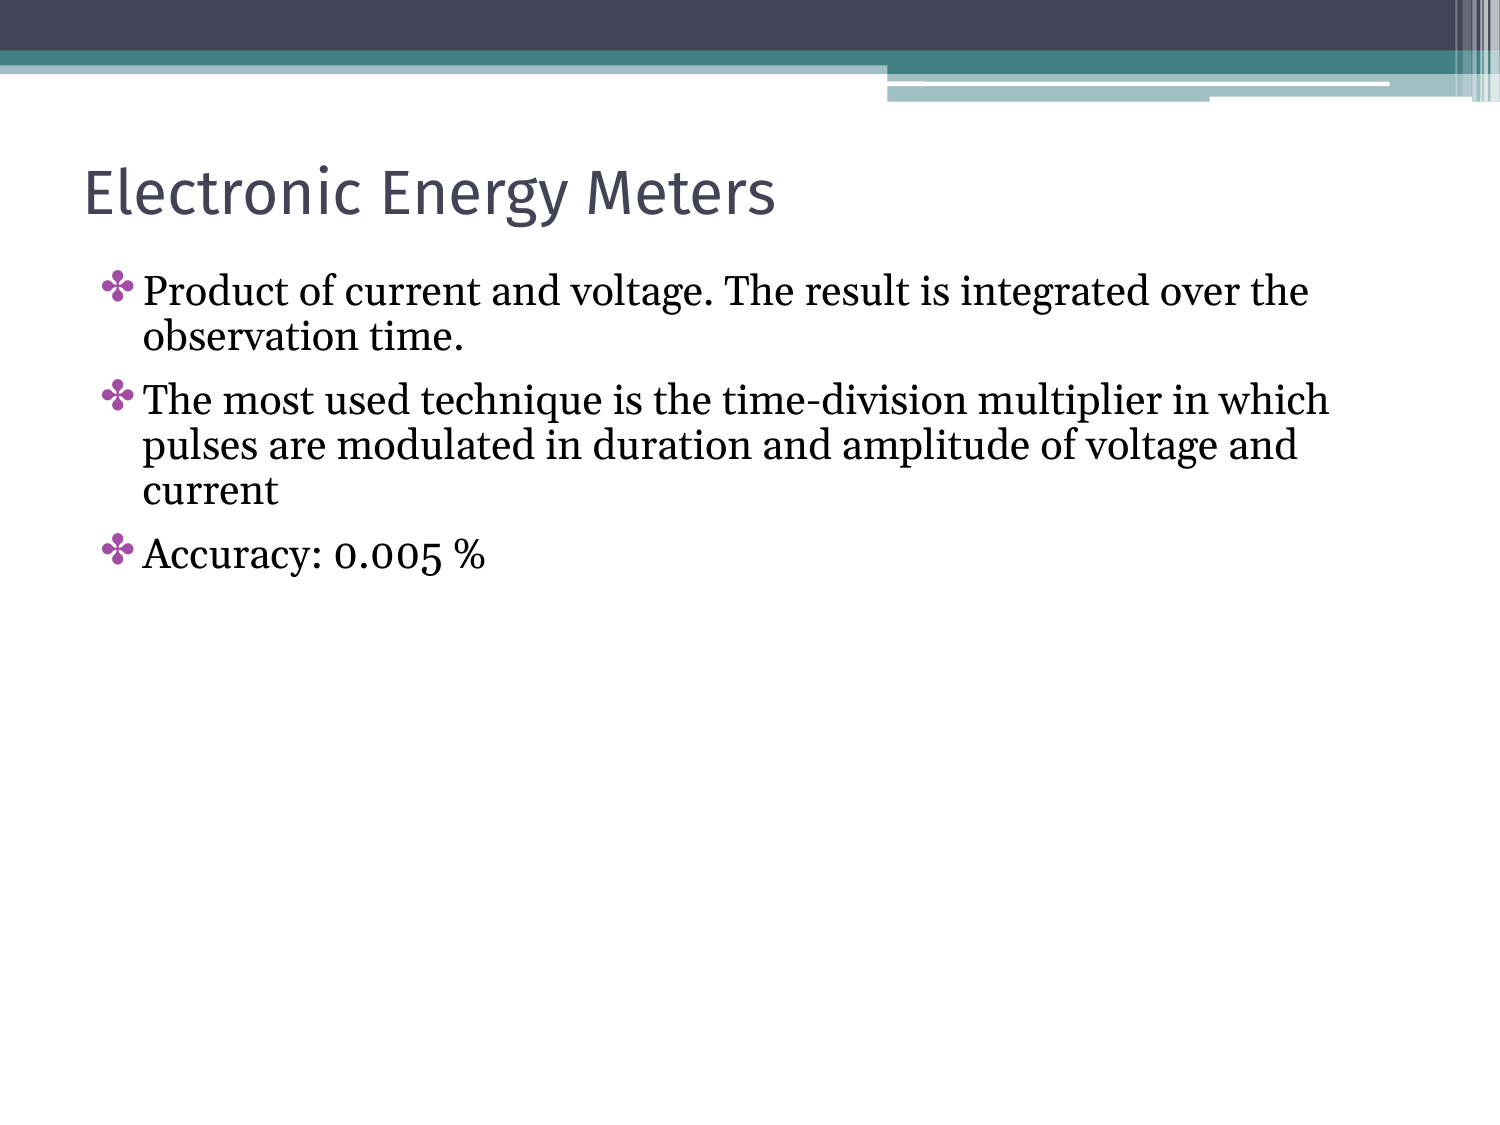

# Electronic Energy Meters
Product of current and voltage. The result is integrated over the observation time.
The most used technique is the time-division multiplier in which pulses are modulated in duration and amplitude of voltage and current
Accuracy: 0.005 %